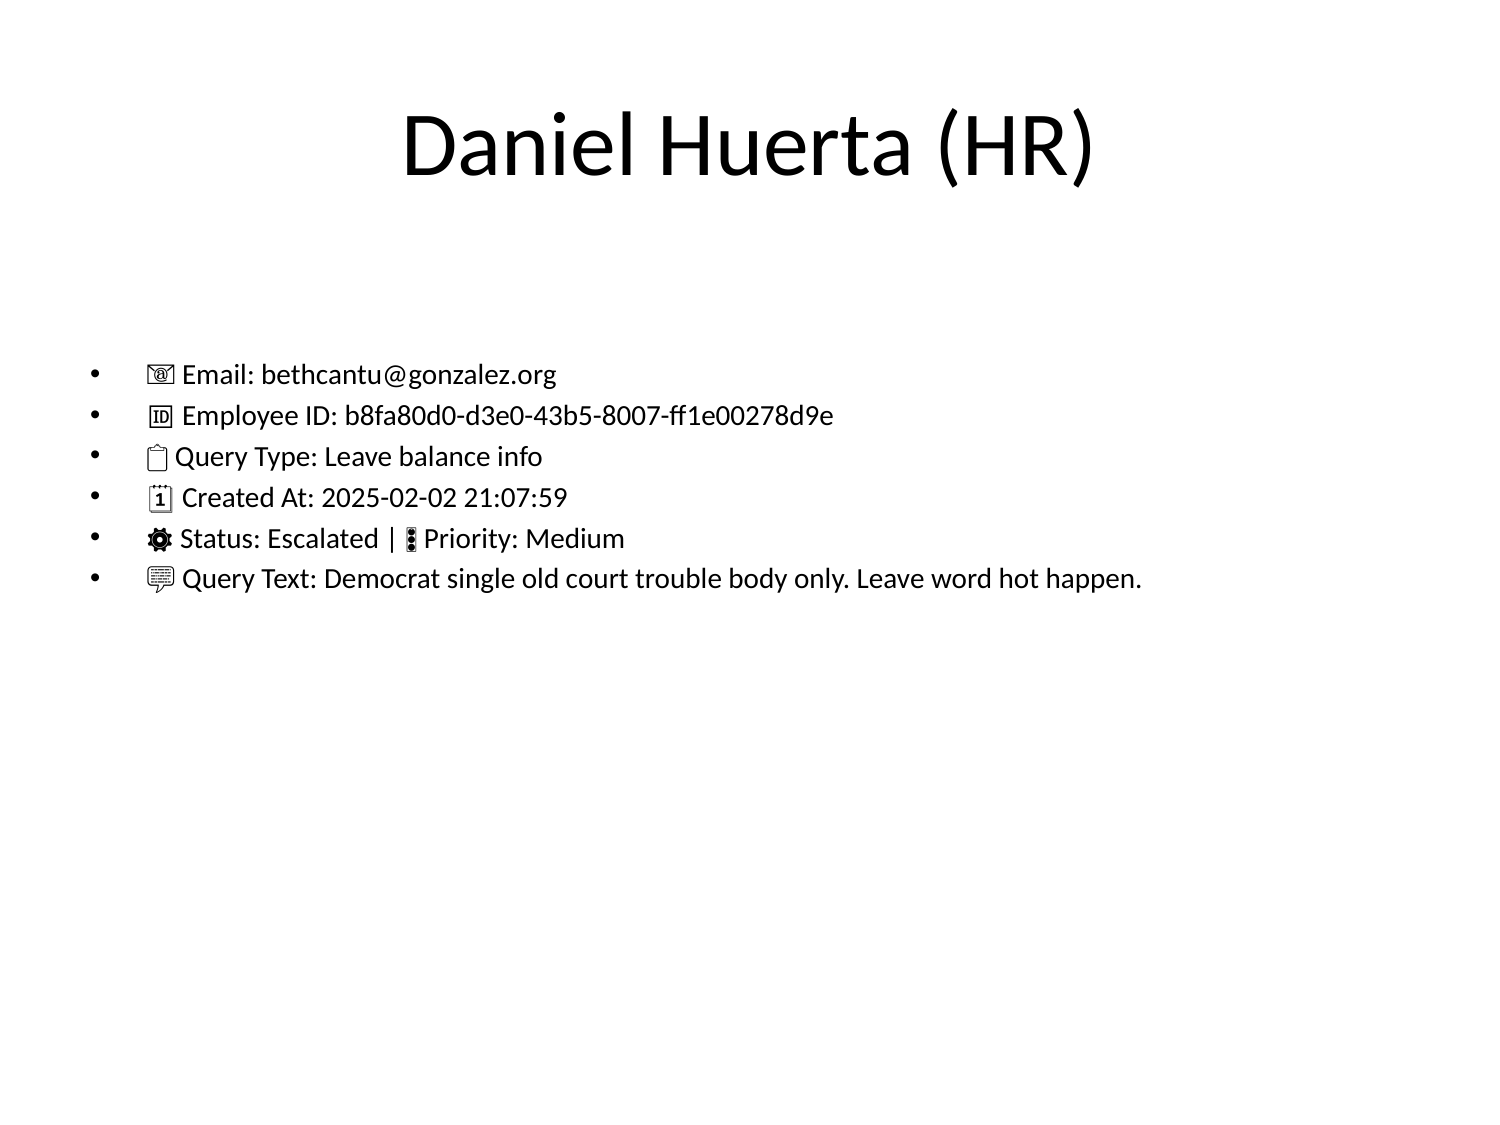

# Daniel Huerta (HR)

📧 Email: bethcantu@gonzalez.org
🆔 Employee ID: b8fa80d0-d3e0-43b5-8007-ff1e00278d9e
📋 Query Type: Leave balance info
🗓 Created At: 2025-02-02 21:07:59
⚙ Status: Escalated | 🚦 Priority: Medium
💬 Query Text: Democrat single old court trouble body only. Leave word hot happen.